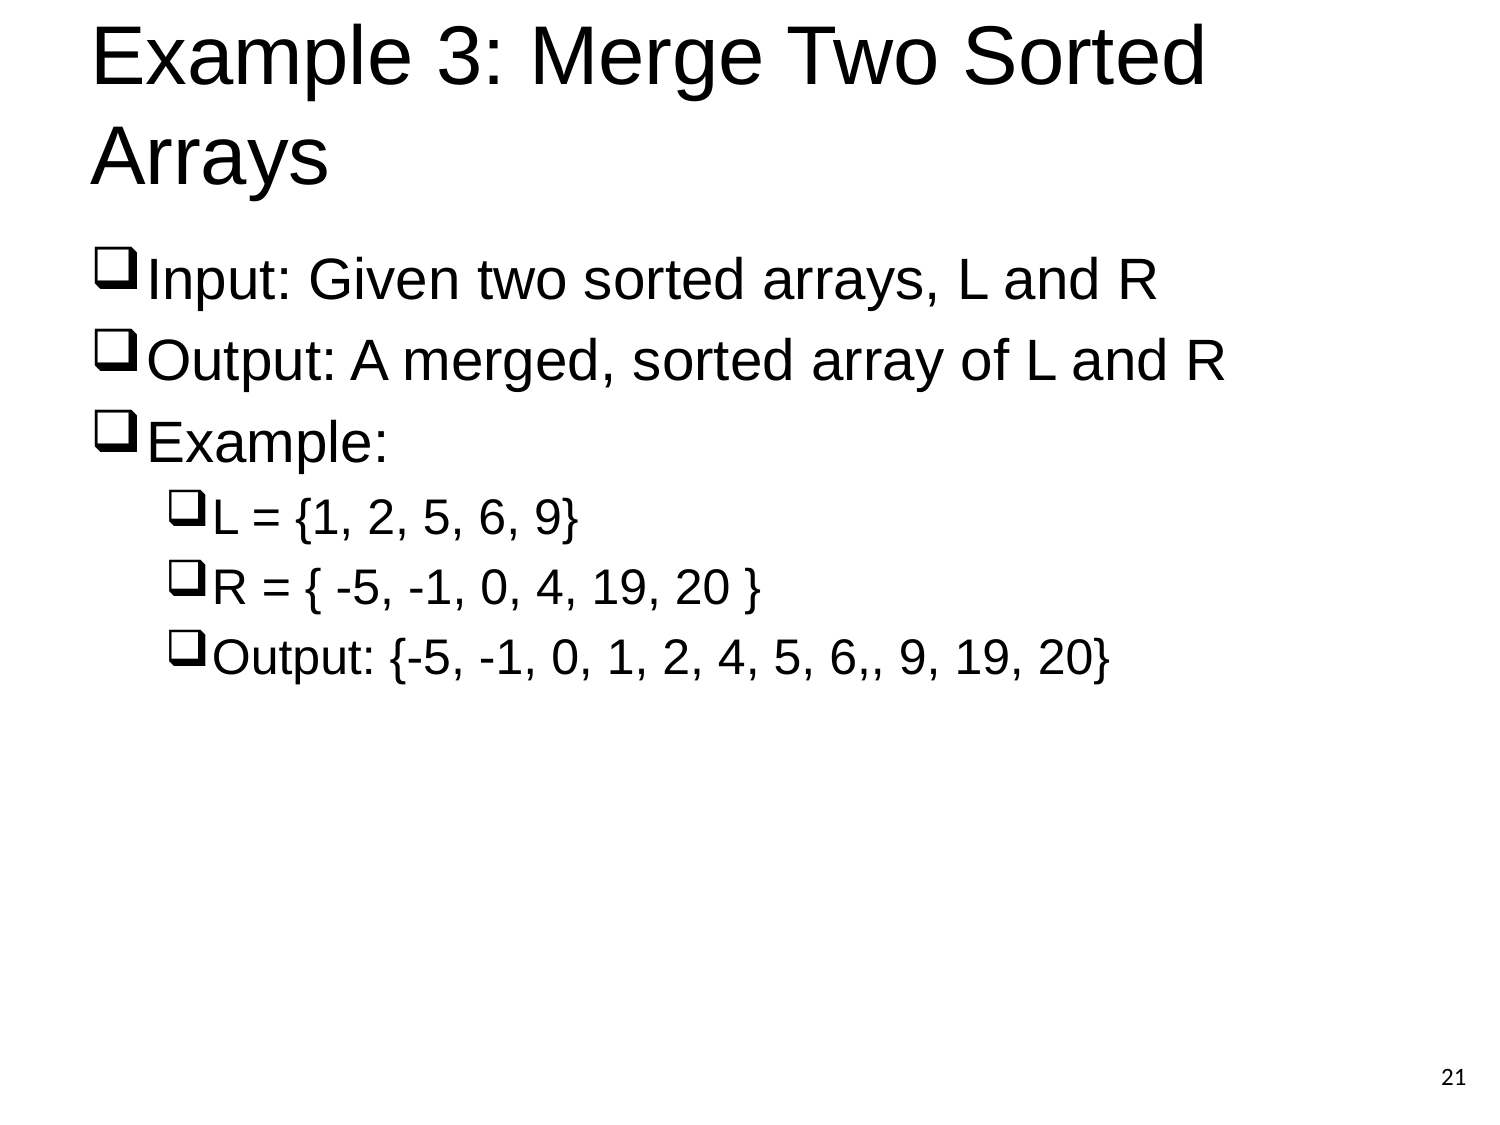

# Example 3: Merge Two Sorted Arrays
Input: Given two sorted arrays, L and R
Output: A merged, sorted array of L and R
Example:
L = {1, 2, 5, 6, 9}
R = { -5, -1, 0, 4, 19, 20 }
Output: {-5, -1, 0, 1, 2, 4, 5, 6,, 9, 19, 20}
21